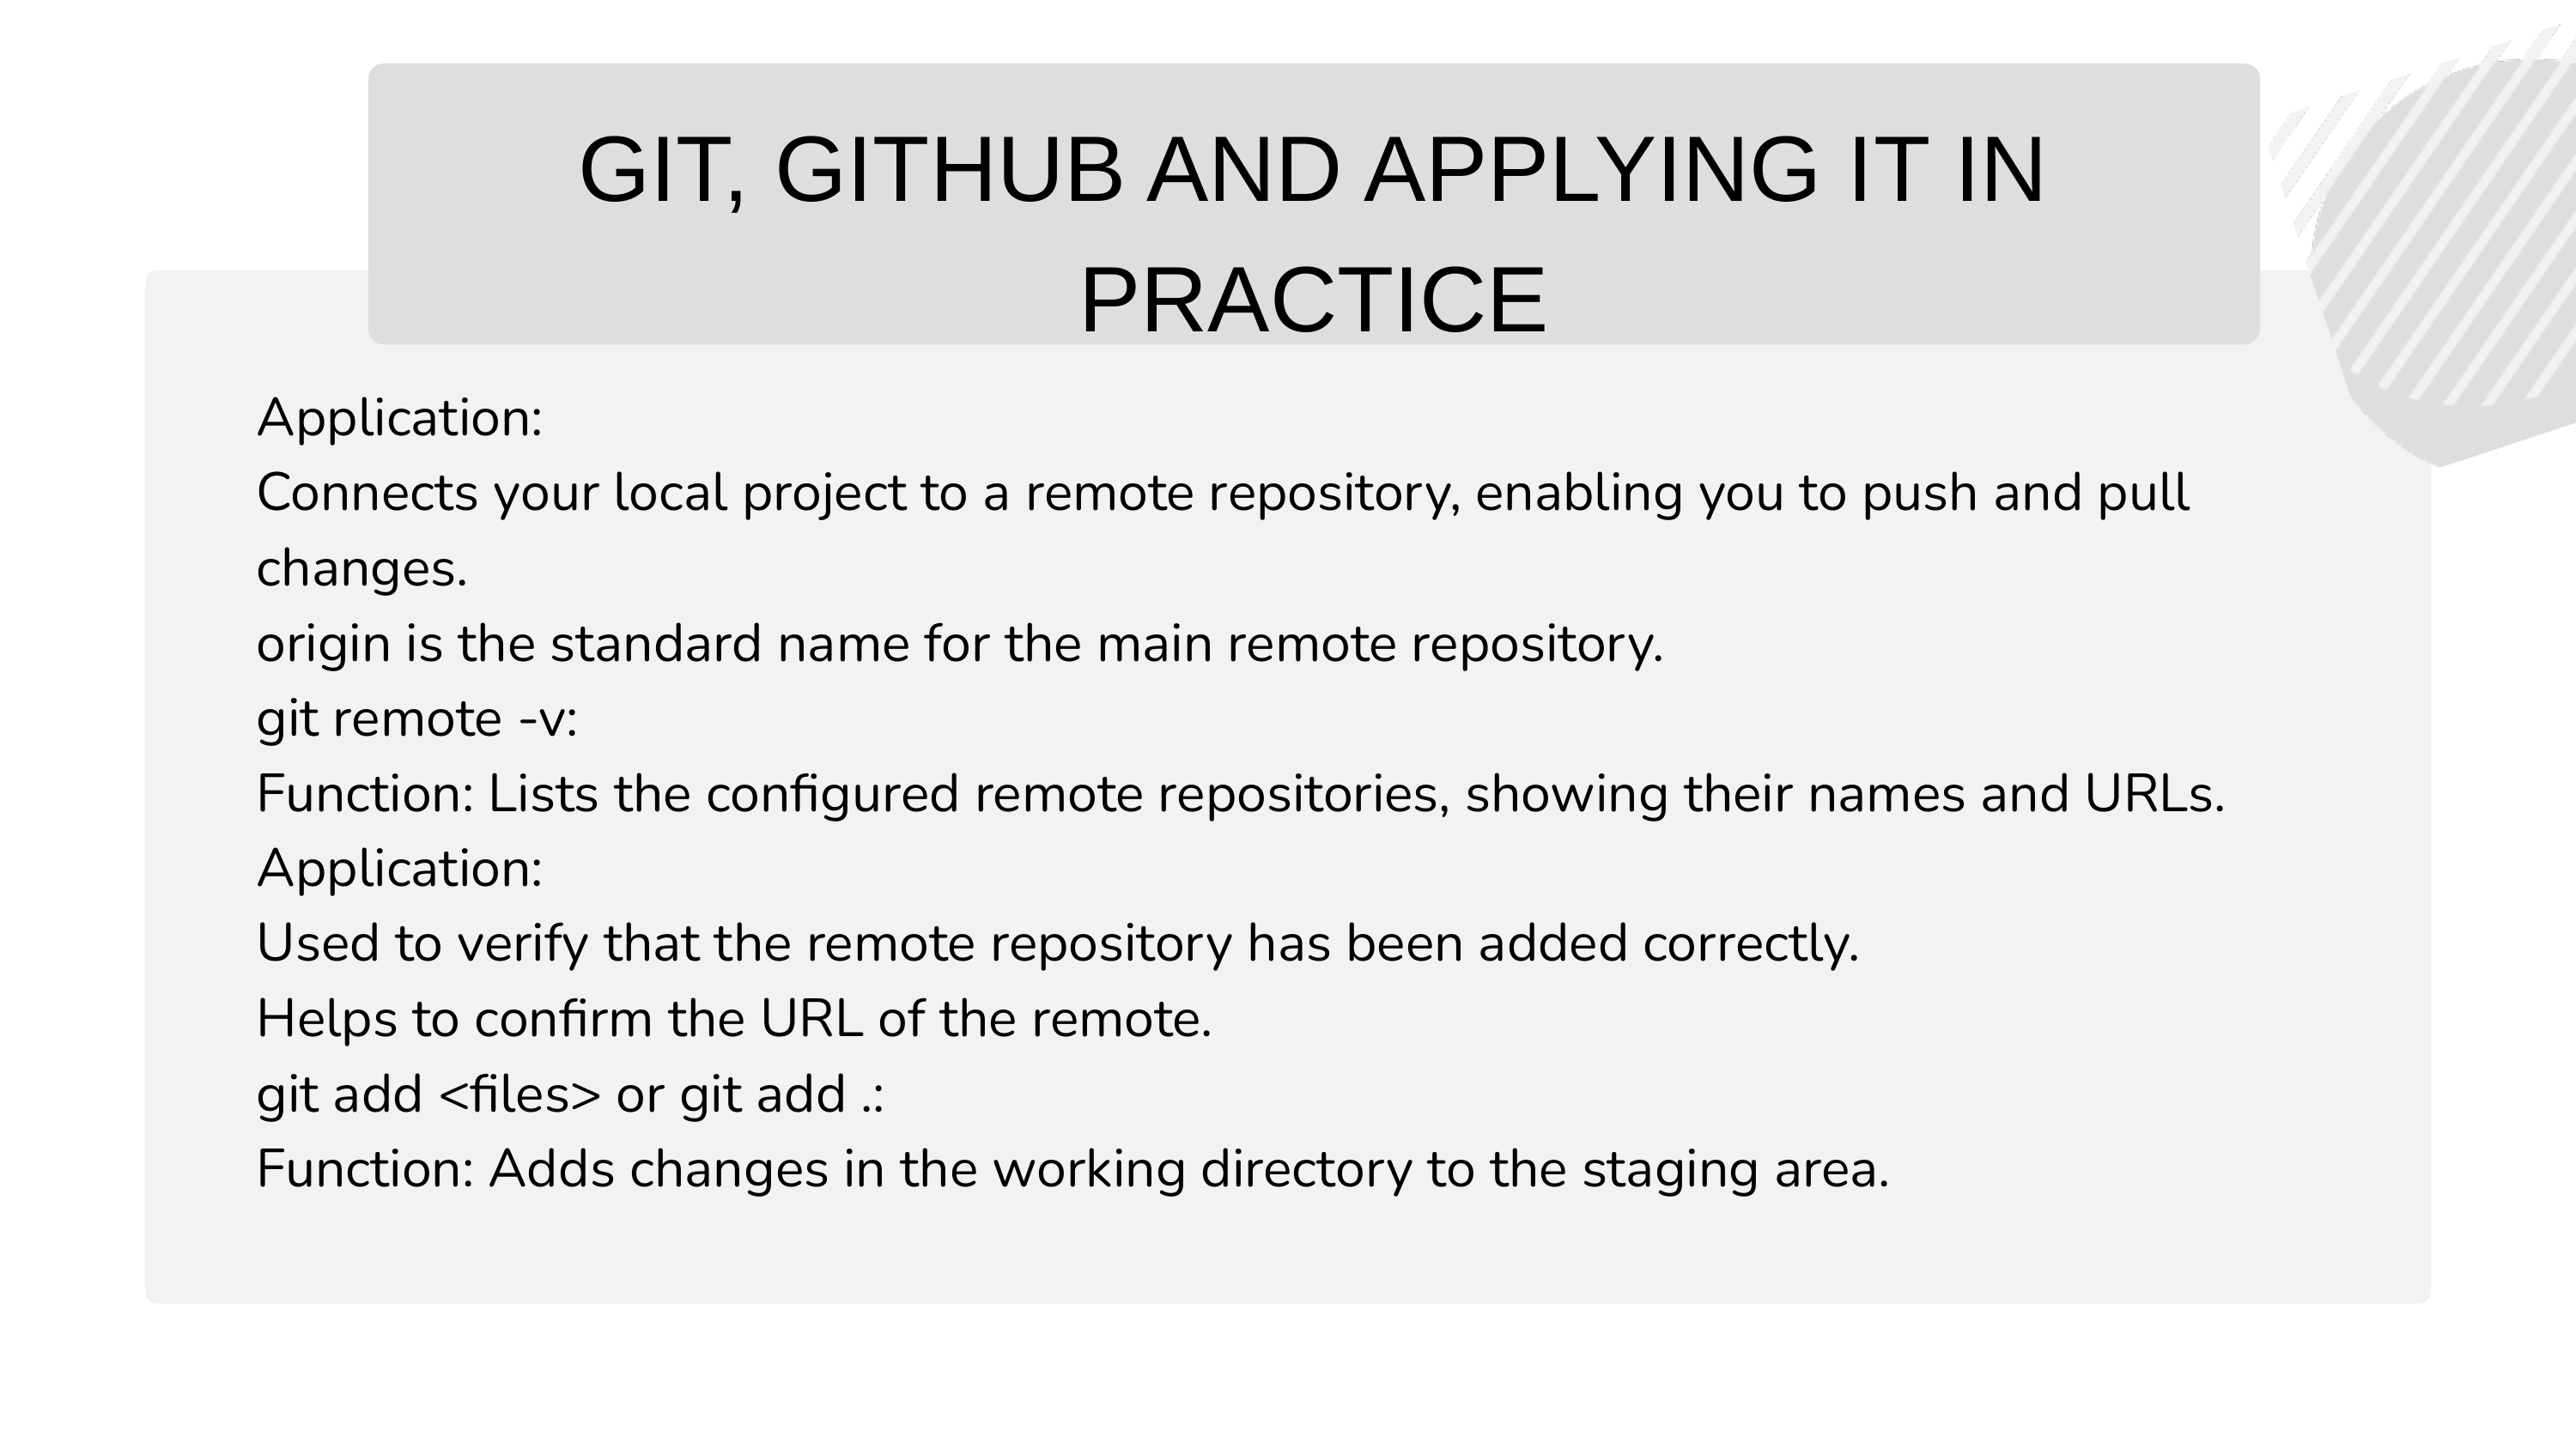

GIT, GITHUB AND APPLYING IT IN PRACTICE

Application:
Connects your local project to a remote repository, enabling you to push and pull changes.
origin is the standard name for the main remote repository.
git remote -v:
Function: Lists the configured remote repositories, showing their names and URLs.
Application:
Used to verify that the remote repository has been added correctly.
Helps to confirm the URL of the remote.
git add <files> or git add .:
Function: Adds changes in the working directory to the staging area.